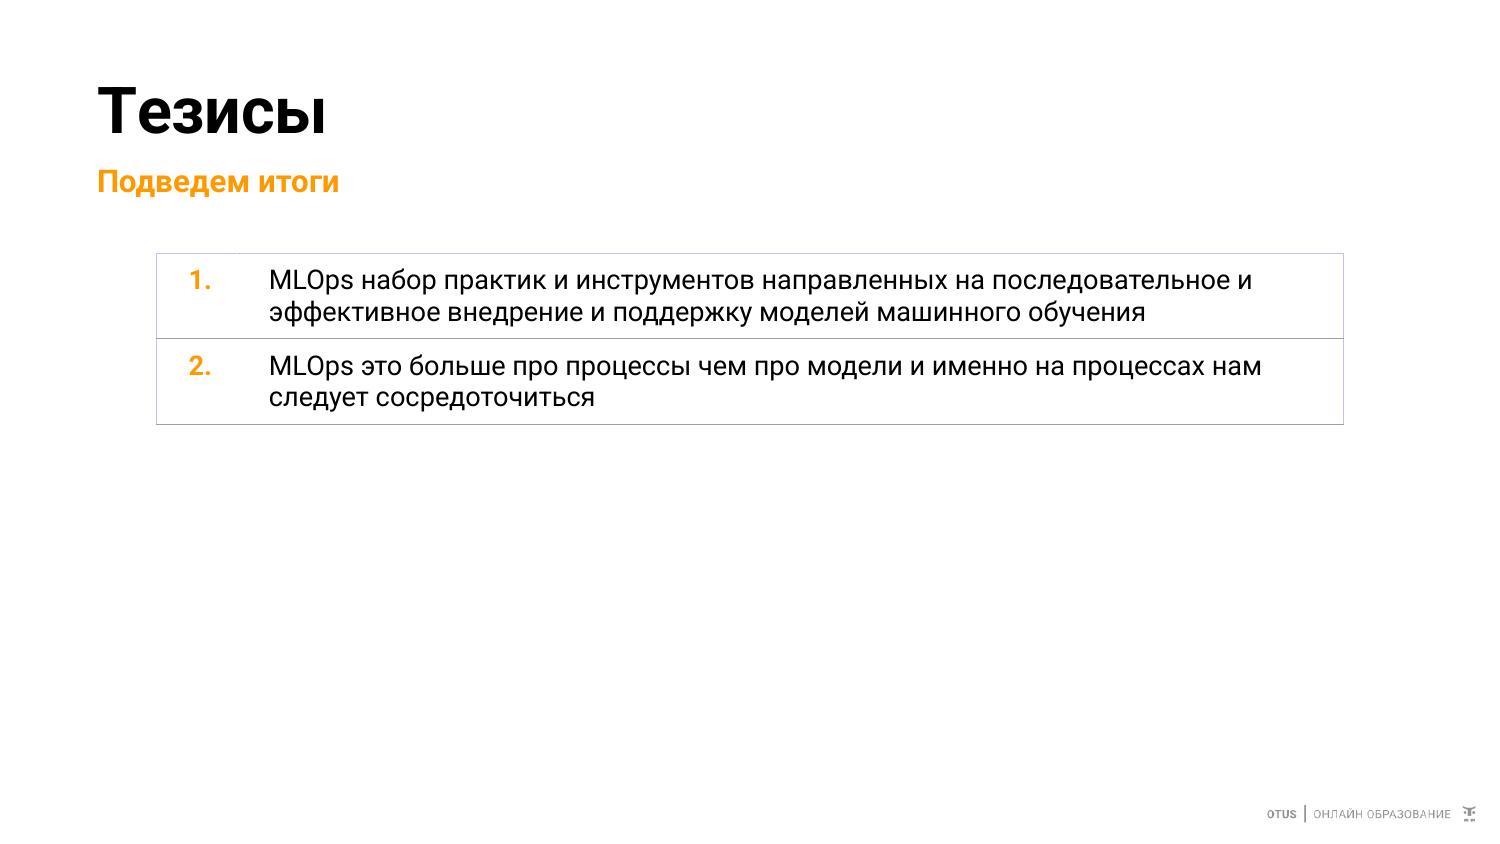

# Тезисы
Подведем итоги
| 1. | MLOps набор практик и инструментов направленных на последовательное и эффективное внедрение и поддержку моделей машинного обучения |
| --- | --- |
| 2. | MLOps это больше про процессы чем про модели и именно на процессах нам следует сосредоточиться |